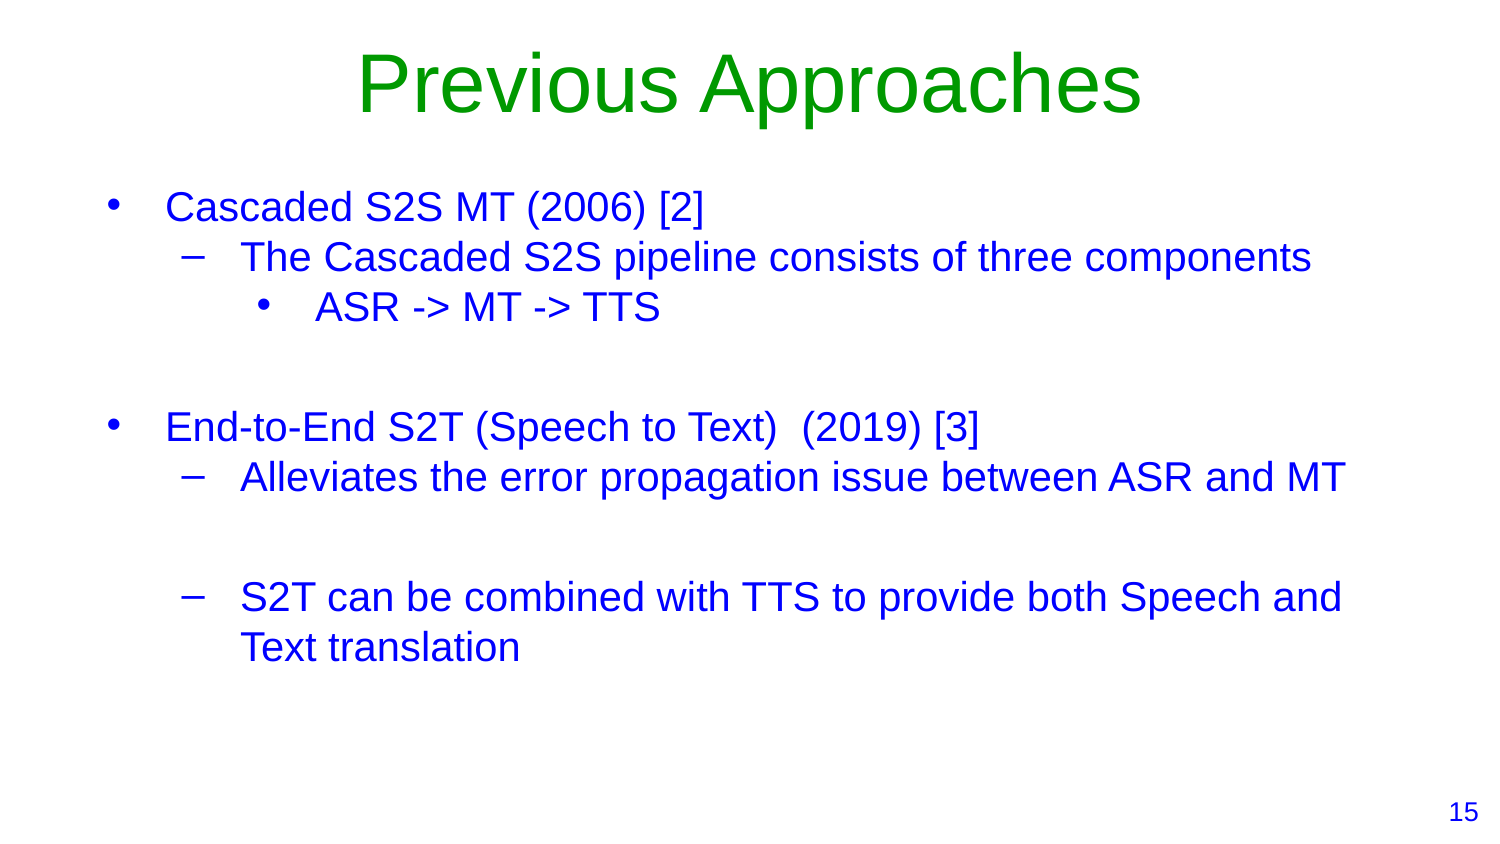

# Previous Approaches
Cascaded S2S MT (2006) [2]
The Cascaded S2S pipeline consists of three components
ASR -> MT -> TTS

End-to-End S2T (Speech to Text)  (2019) [3]
Alleviates the error propagation issue between ASR and MT

S2T can be combined with TTS to provide both Speech and Text translation
15